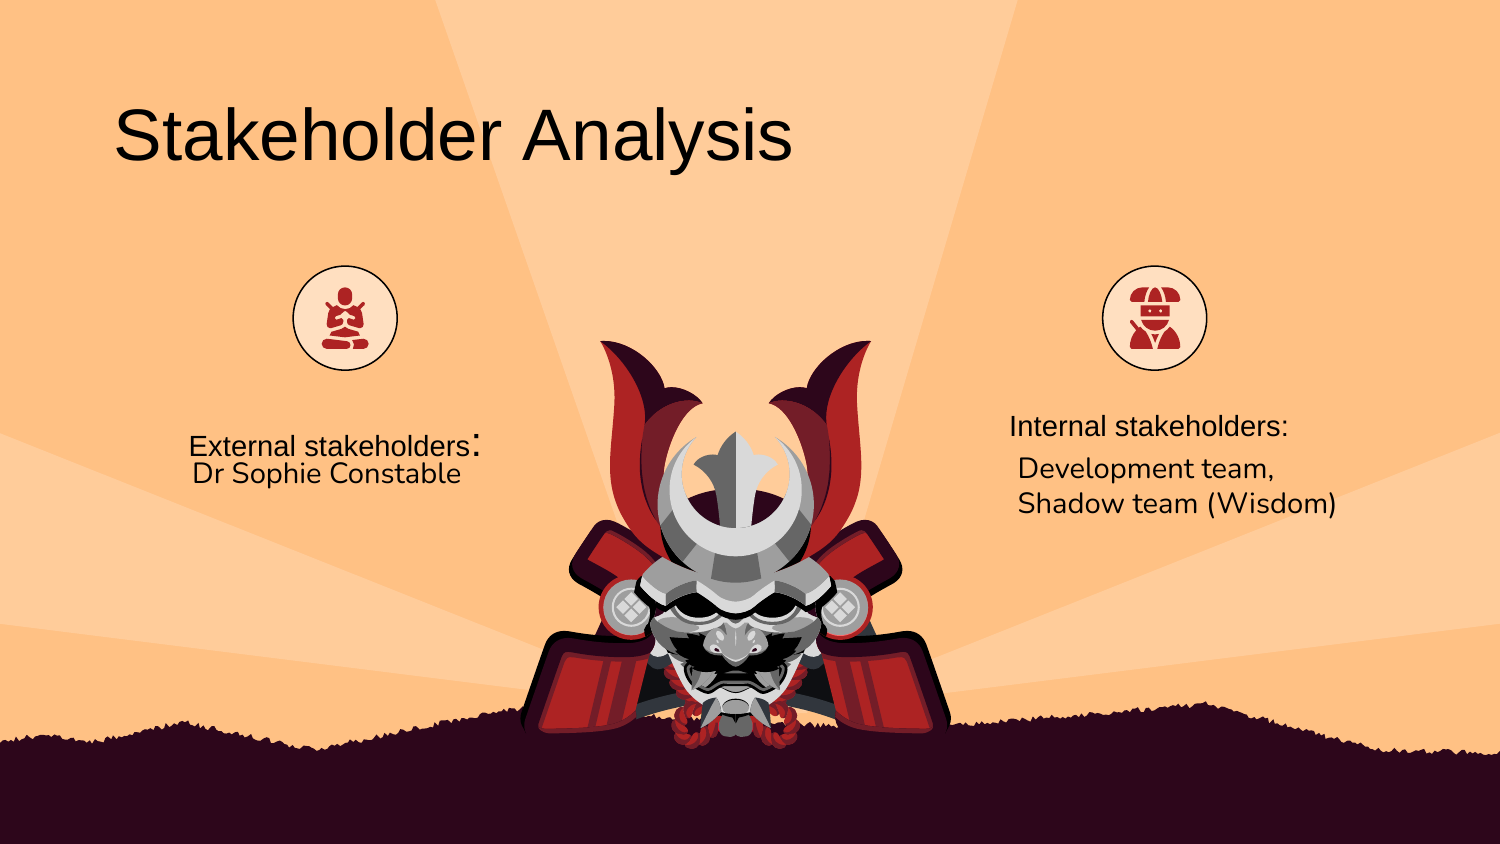

# Stakeholder Analysis

Internal stakeholders:
External stakeholders:
Development team,
Shadow team (Wisdom)
Dr Sophie Constable